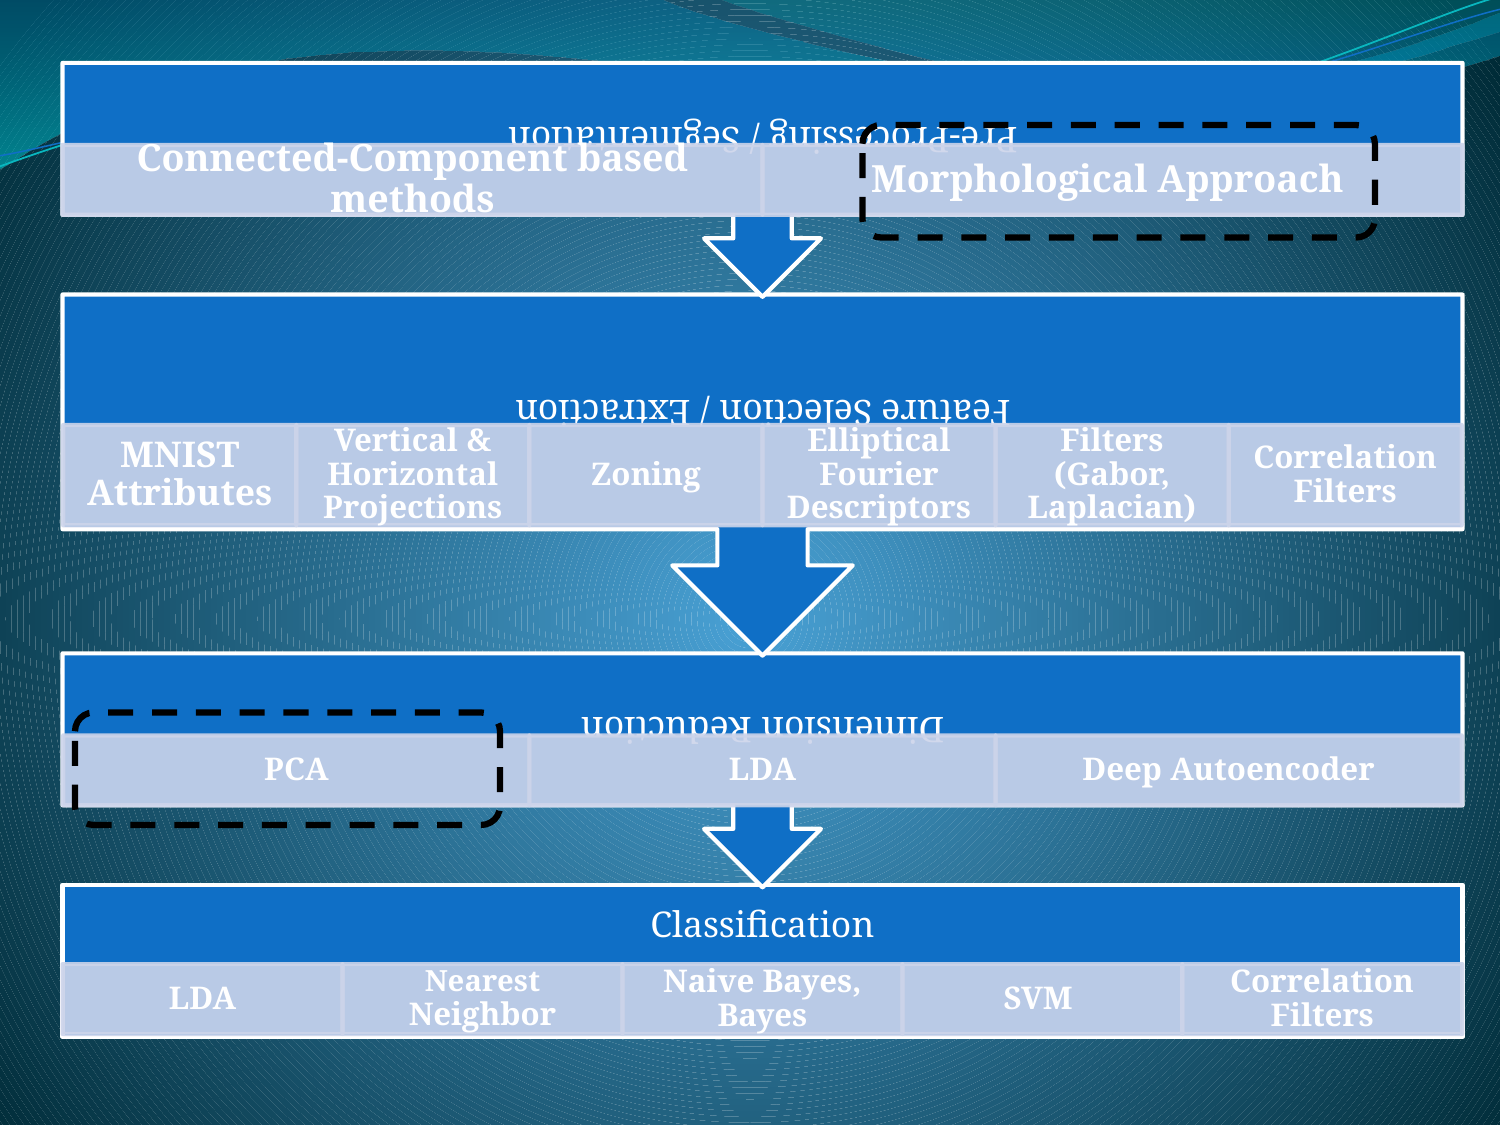

Classification
LDA
Nearest Neighbor
Naive Bayes, Bayes
SVM
Correlation Filters
Dimension Reduction
PCA
LDA
Deep Autoencoder
Feature Selection / Extraction
MNIST Attributes
Vertical & Horizontal Projections
Zoning
Elliptical Fourier Descriptors
Filters (Gabor, Laplacian)
Correlation Filters
Pre-Processing / Segmentation
Connected-Component based methods
Morphological Approach